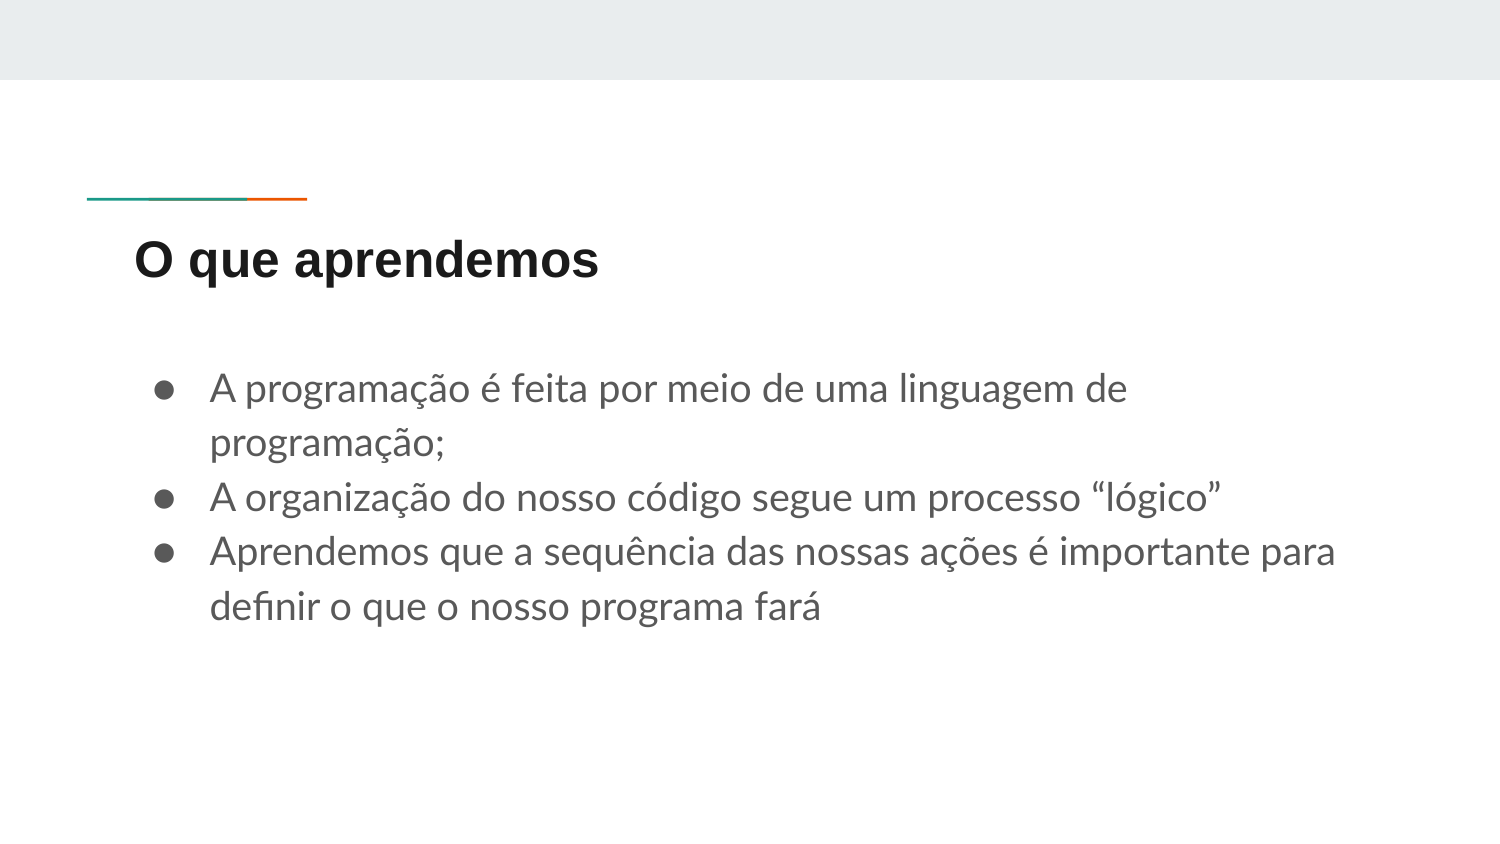

# O que aprendemos
A programação é feita por meio de uma linguagem de programação;
A organização do nosso código segue um processo “lógico”
Aprendemos que a sequência das nossas ações é importante para definir o que o nosso programa fará